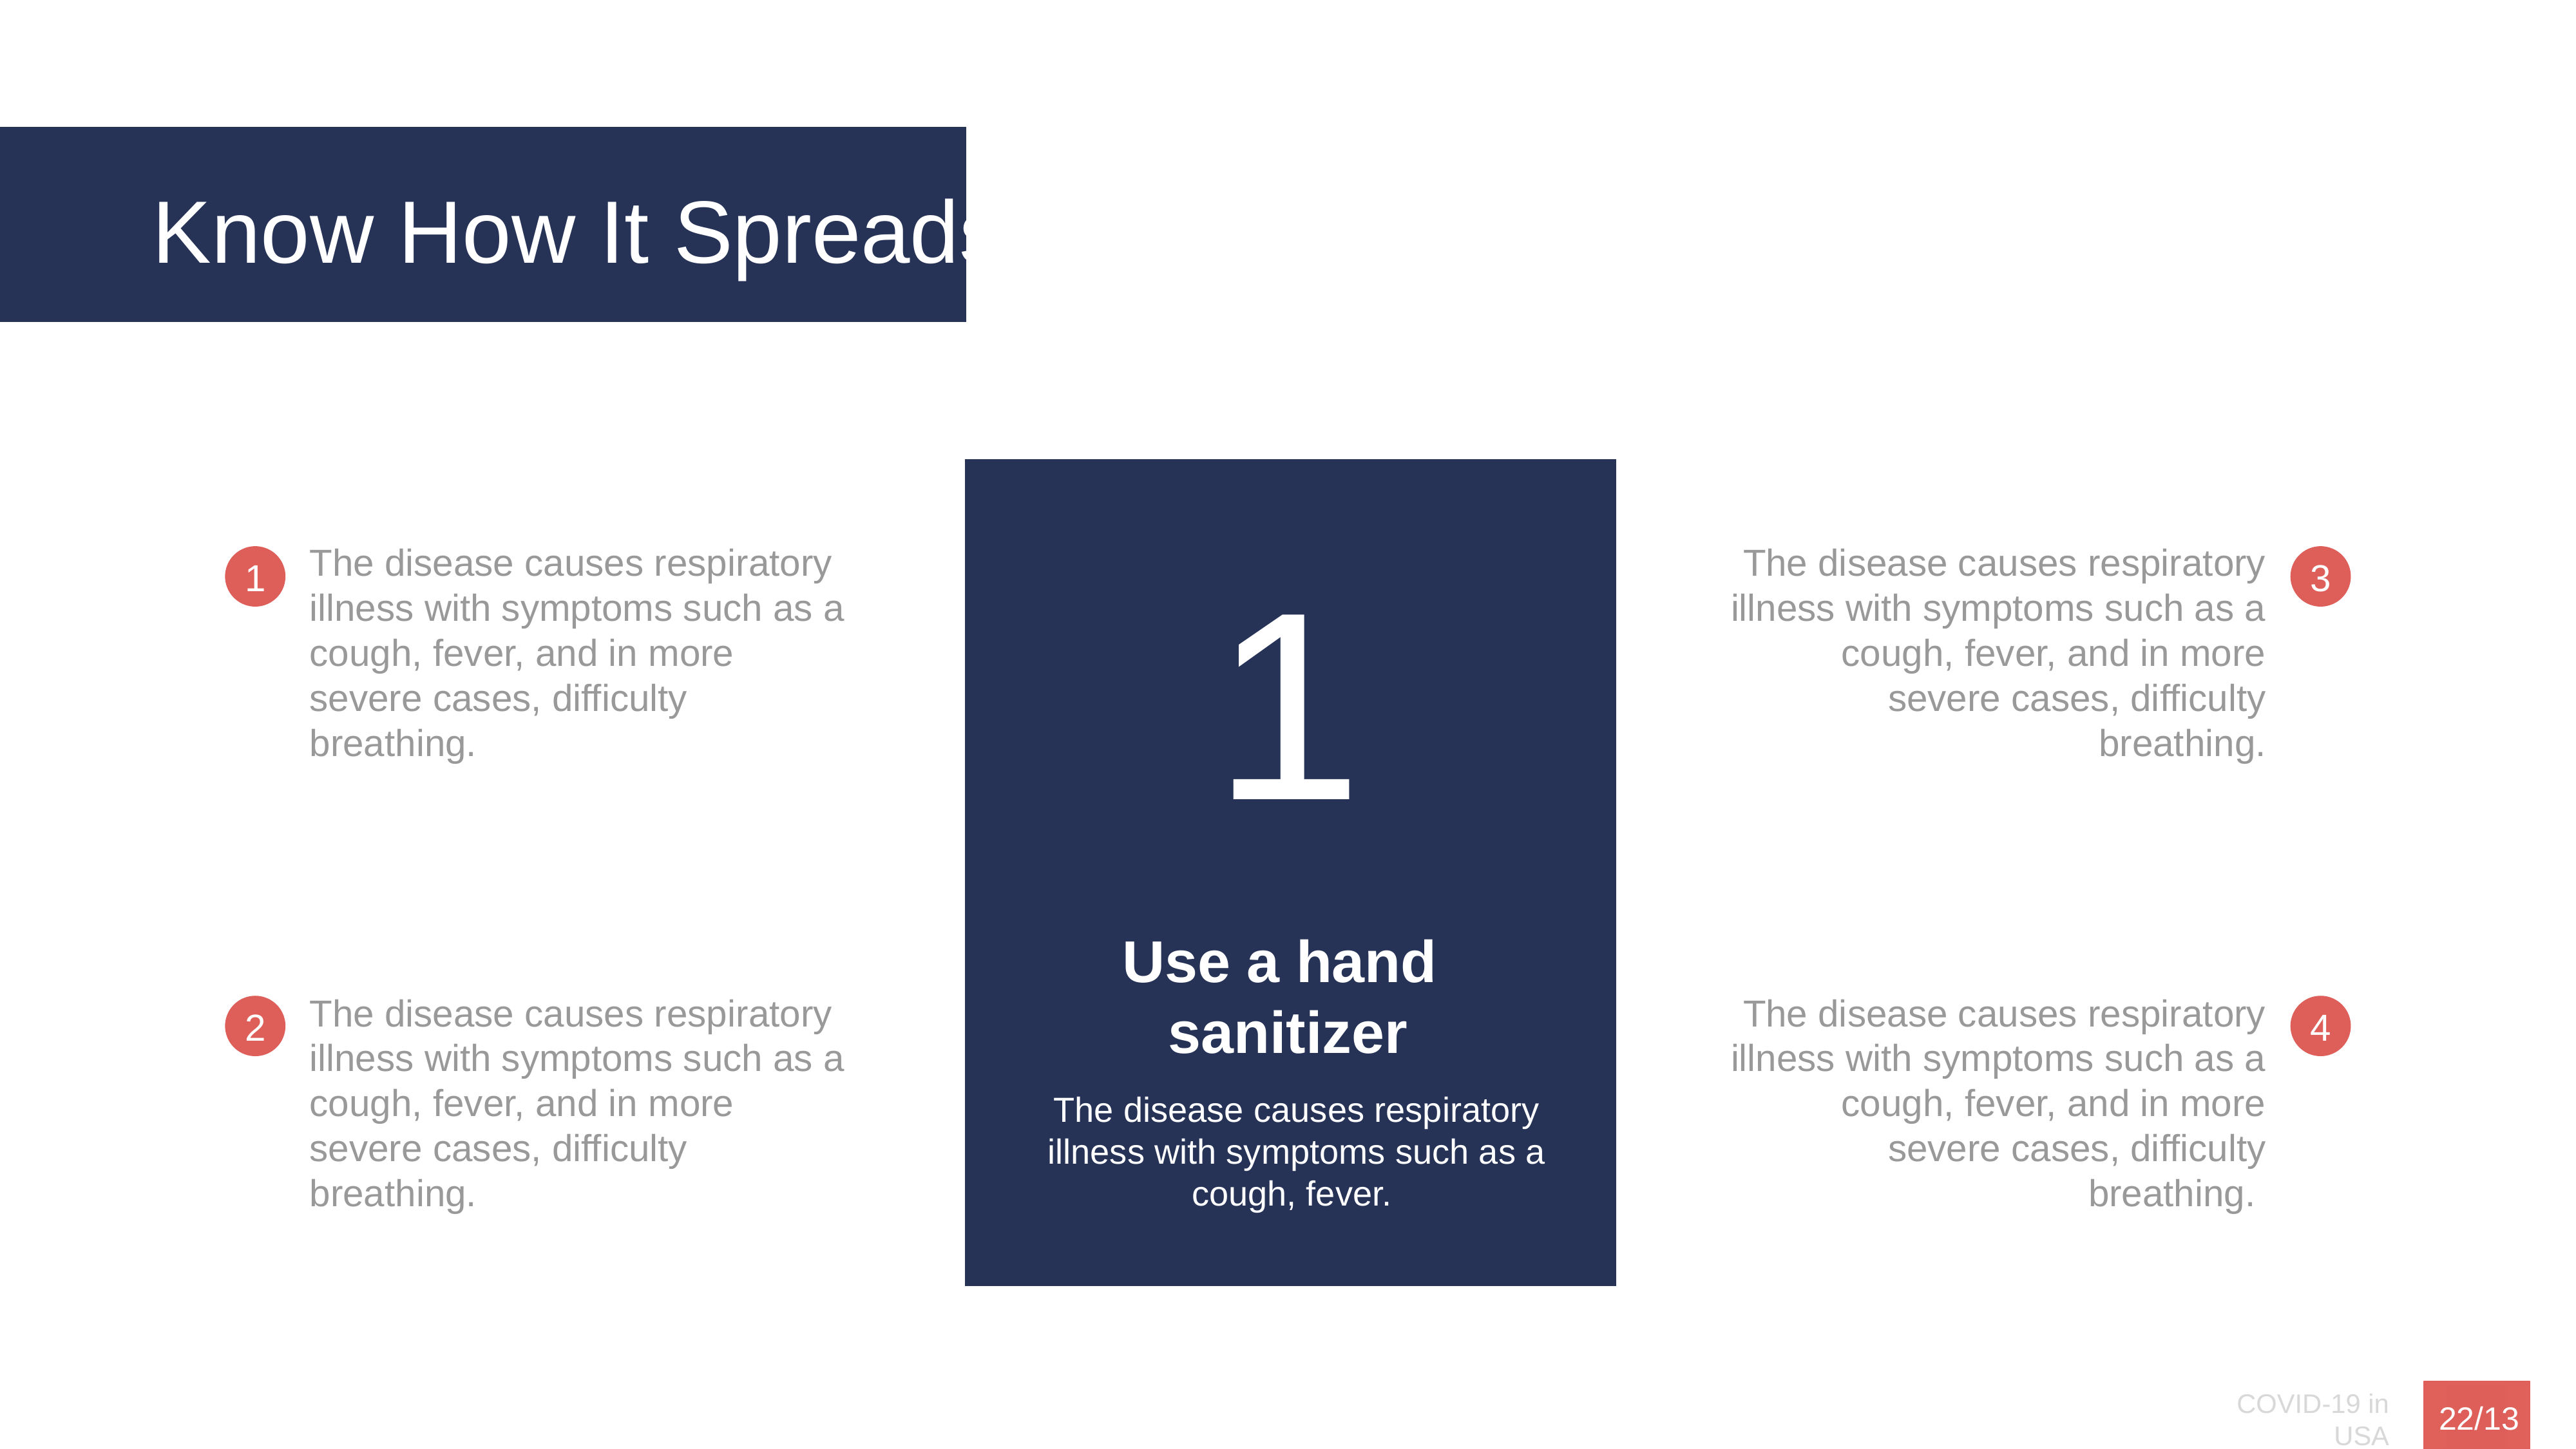

Know How It Spreads

1
Use a hand
sanitizer
The disease causes respiratory illness with symptoms such as a cough, fever.
The disease causes respiratory illness with symptoms such as a cough, fever, and in more severe cases, difficulty breathing.

The disease causes respiratory illness with symptoms such as a cough, fever, and in more severe cases, difficulty breathing.
The disease causes respiratory illness with symptoms such as a cough, fever, and in more severe cases, difficulty breathing.

The disease causes respiratory illness with symptoms such as a cough, fever, and in more severe cases, difficulty breathing.
1
3
2
4